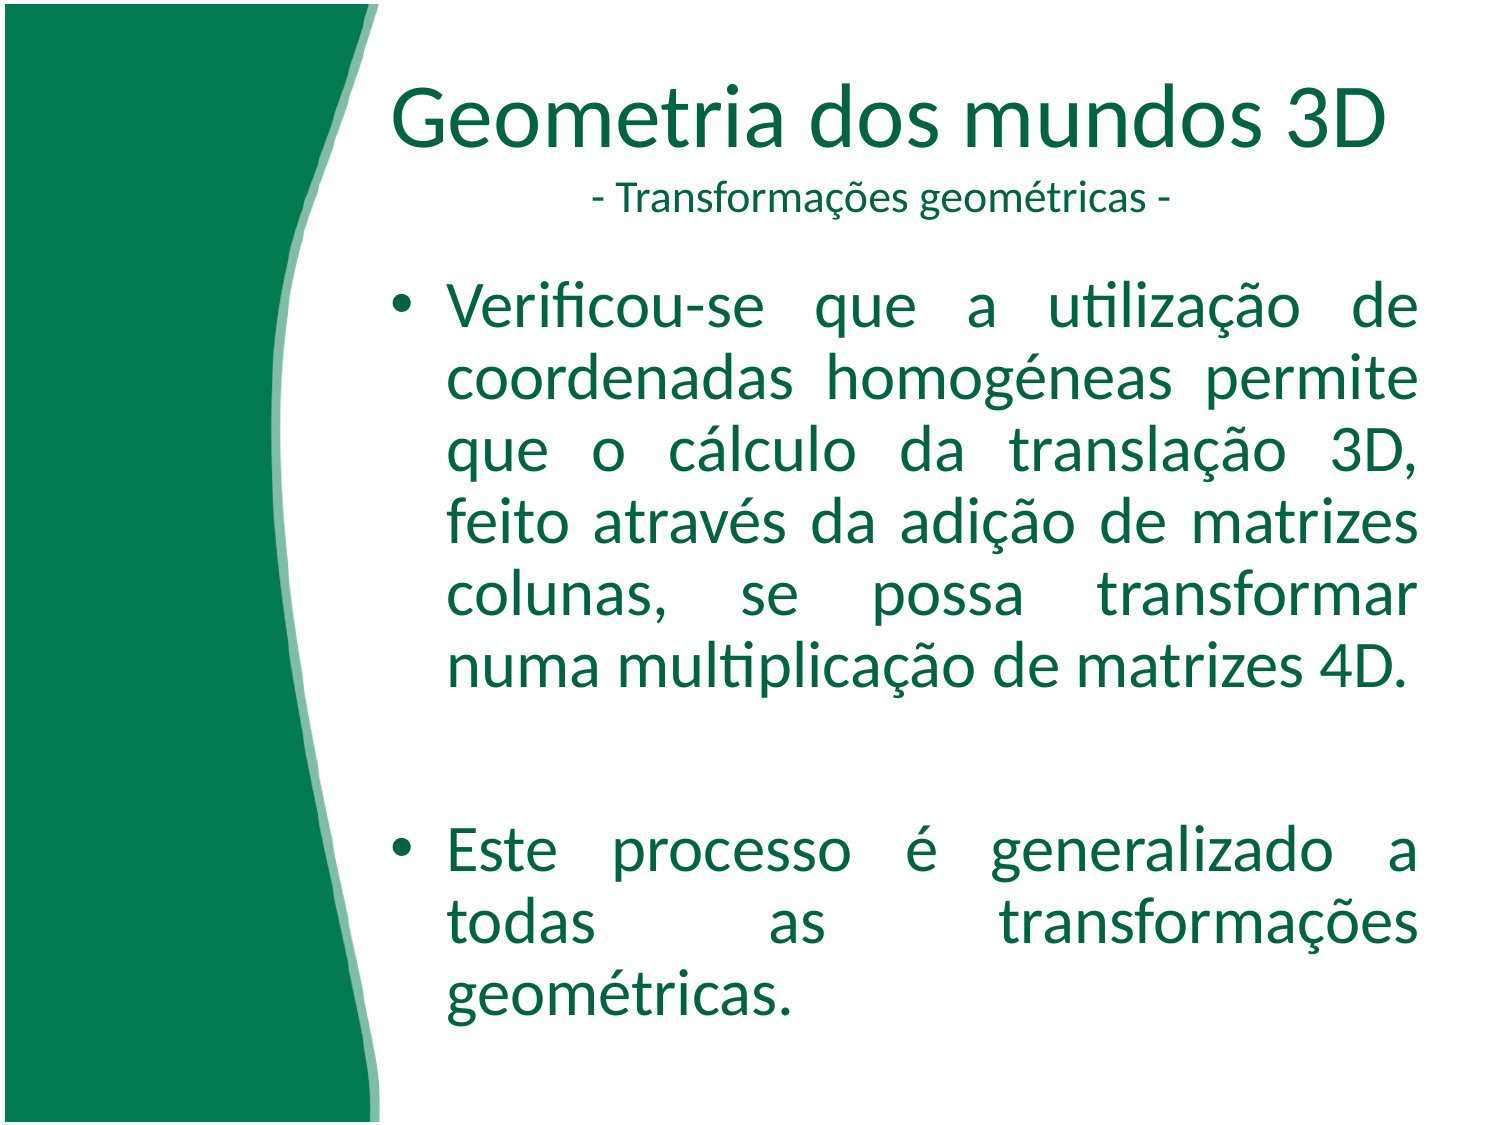

# Geometria dos mundos 3D - Transformações geométricas -
Verificou-se que a utilização de coordenadas homogéneas permite que o cálculo da translação 3D, feito através da adição de matrizes colunas, se possa transformar numa multiplicação de matrizes 4D.

Este processo é generalizado a todas as transformações geométricas.